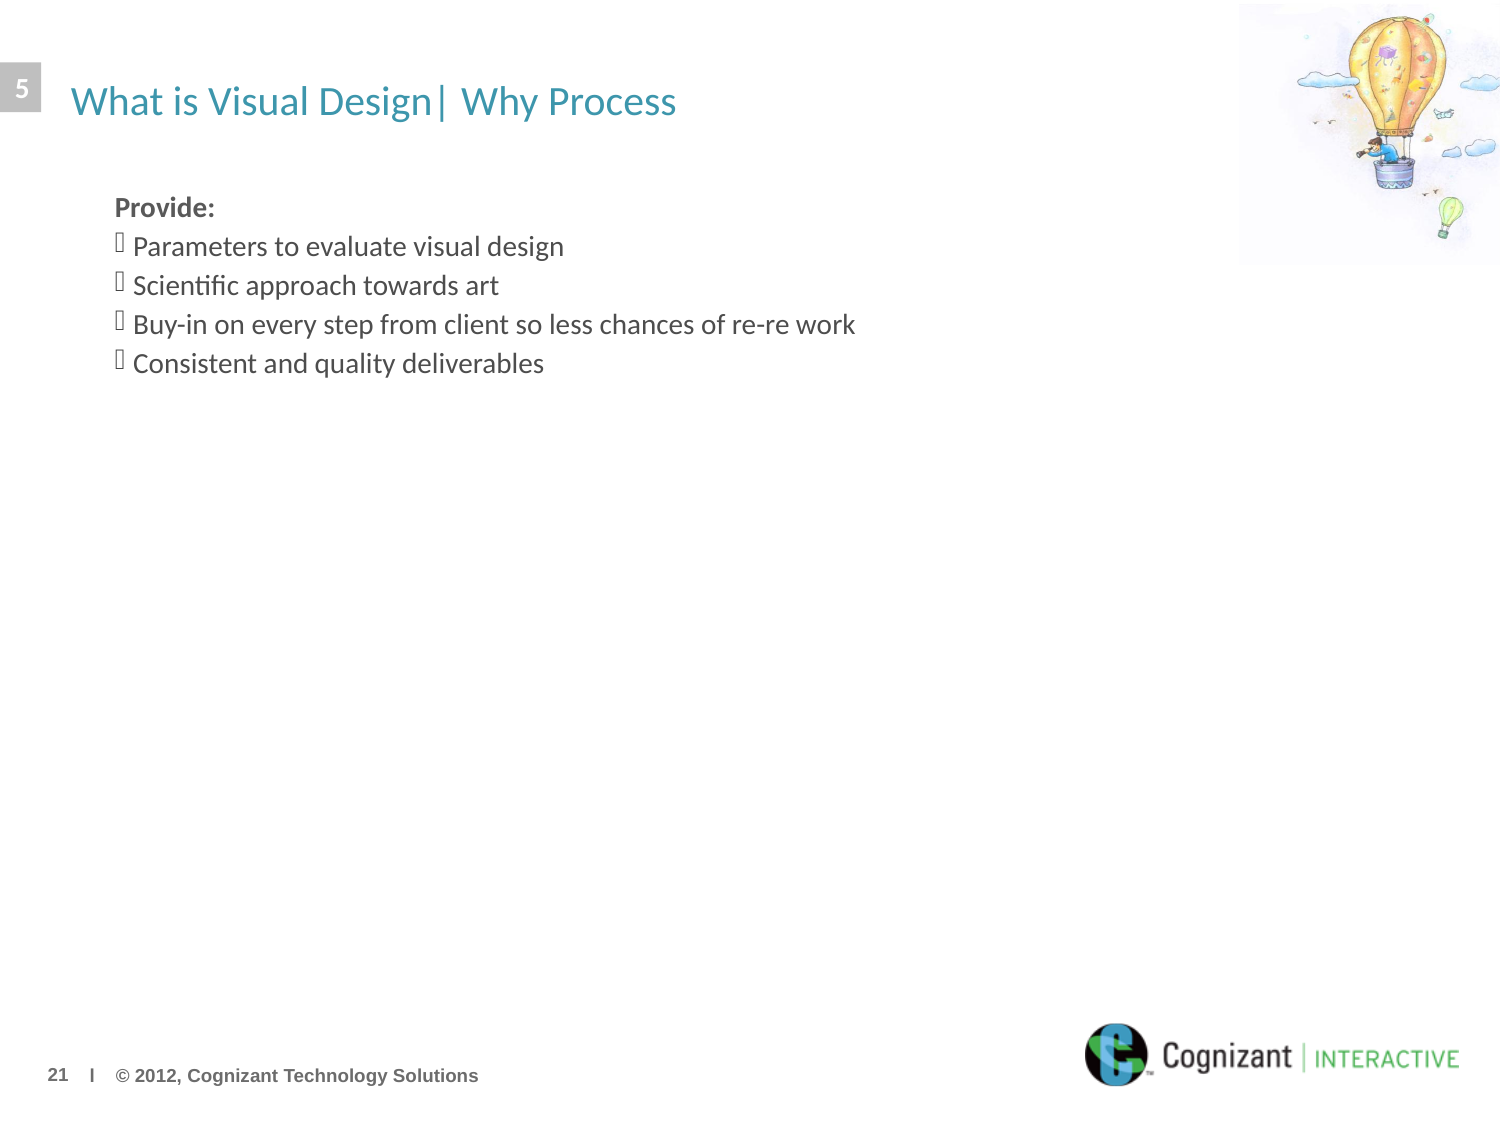

5
# What is Visual Design| Why Process
Provide:
Parameters to evaluate visual design
Scientific approach towards art
Buy-in on every step from client so less chances of re-re work
Consistent and quality deliverables

 l    © 2012, Cognizant Technology Solutions
21